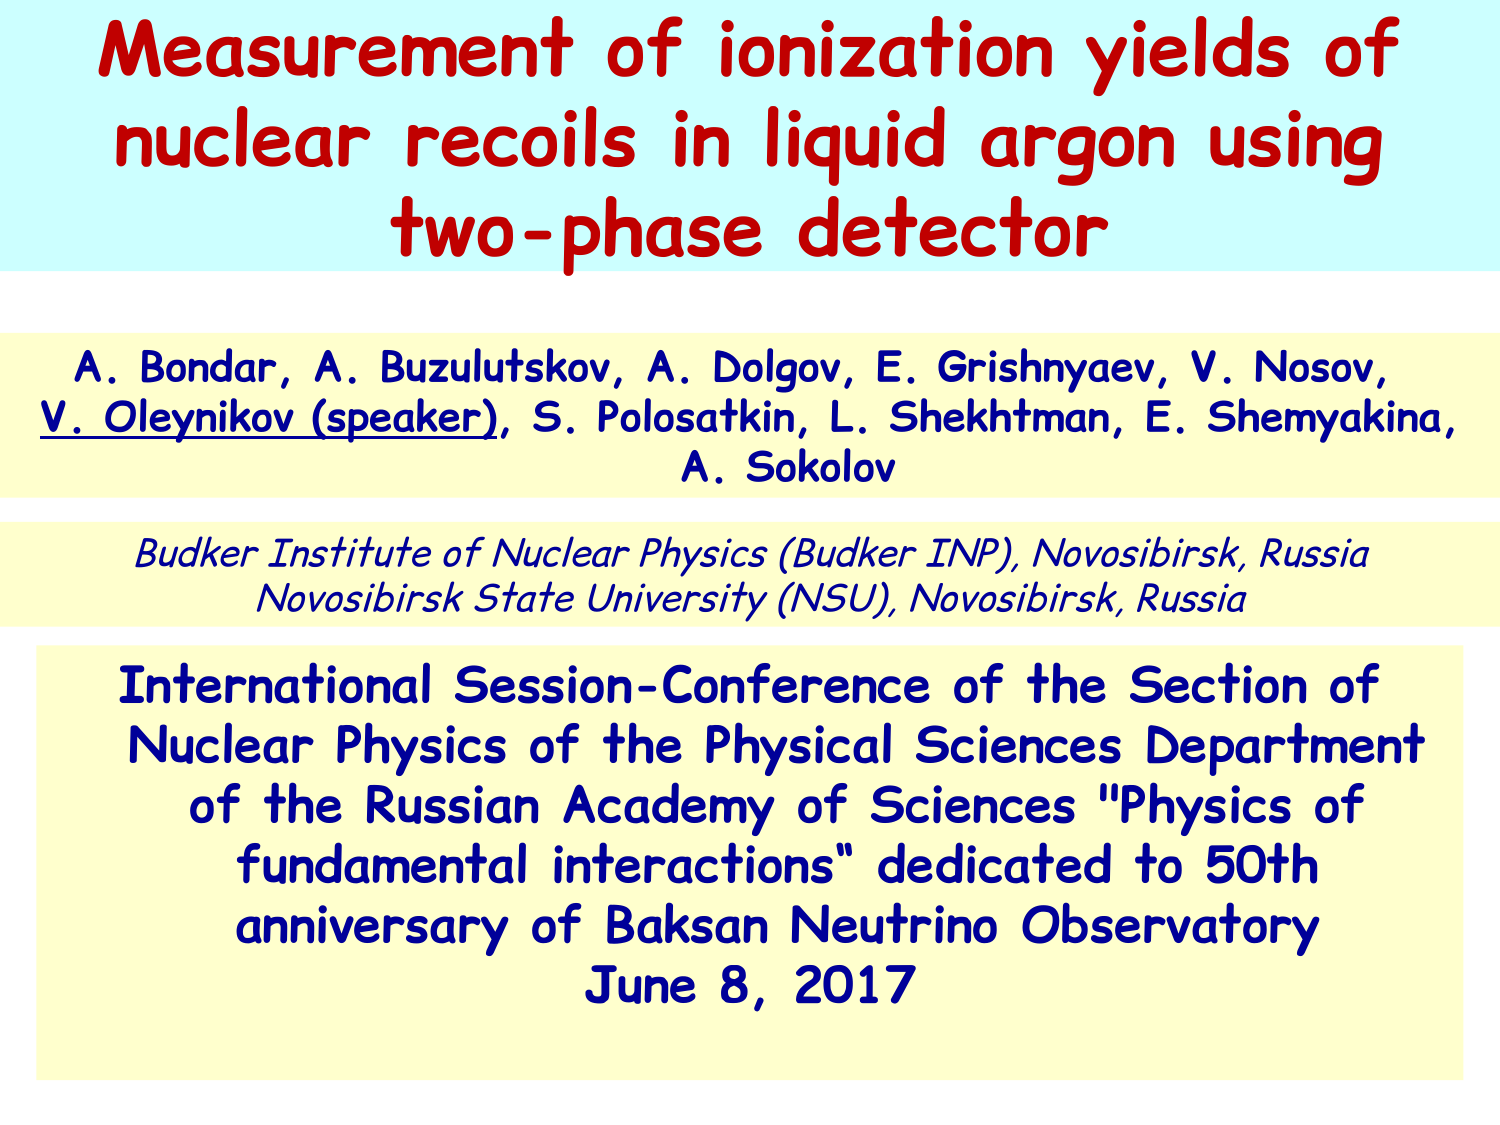

Measurement of ionization yields of nuclear recoils in liquid argon using two-phase detector
A. Bondar, A. Buzulutskov, A. Dolgov, E. Grishnyaev, V. Nosov,
V. Oleynikov (speaker), S. Polosatkin, L. Shekhtman, E. Shemyakina, A. Sokolov
Budker Institute of Nuclear Physics (Budker INP), Novosibirsk, Russia
Novosibirsk State University (NSU), Novosibirsk, Russia
International Session-Conference of the Section of Nuclear Physics of the Physical Sciences Department of the Russian Academy of Sciences "Physics of fundamental interactions“ dedicated to 50th anniversary of Baksan Neutrino Observatory
June 8, 2017